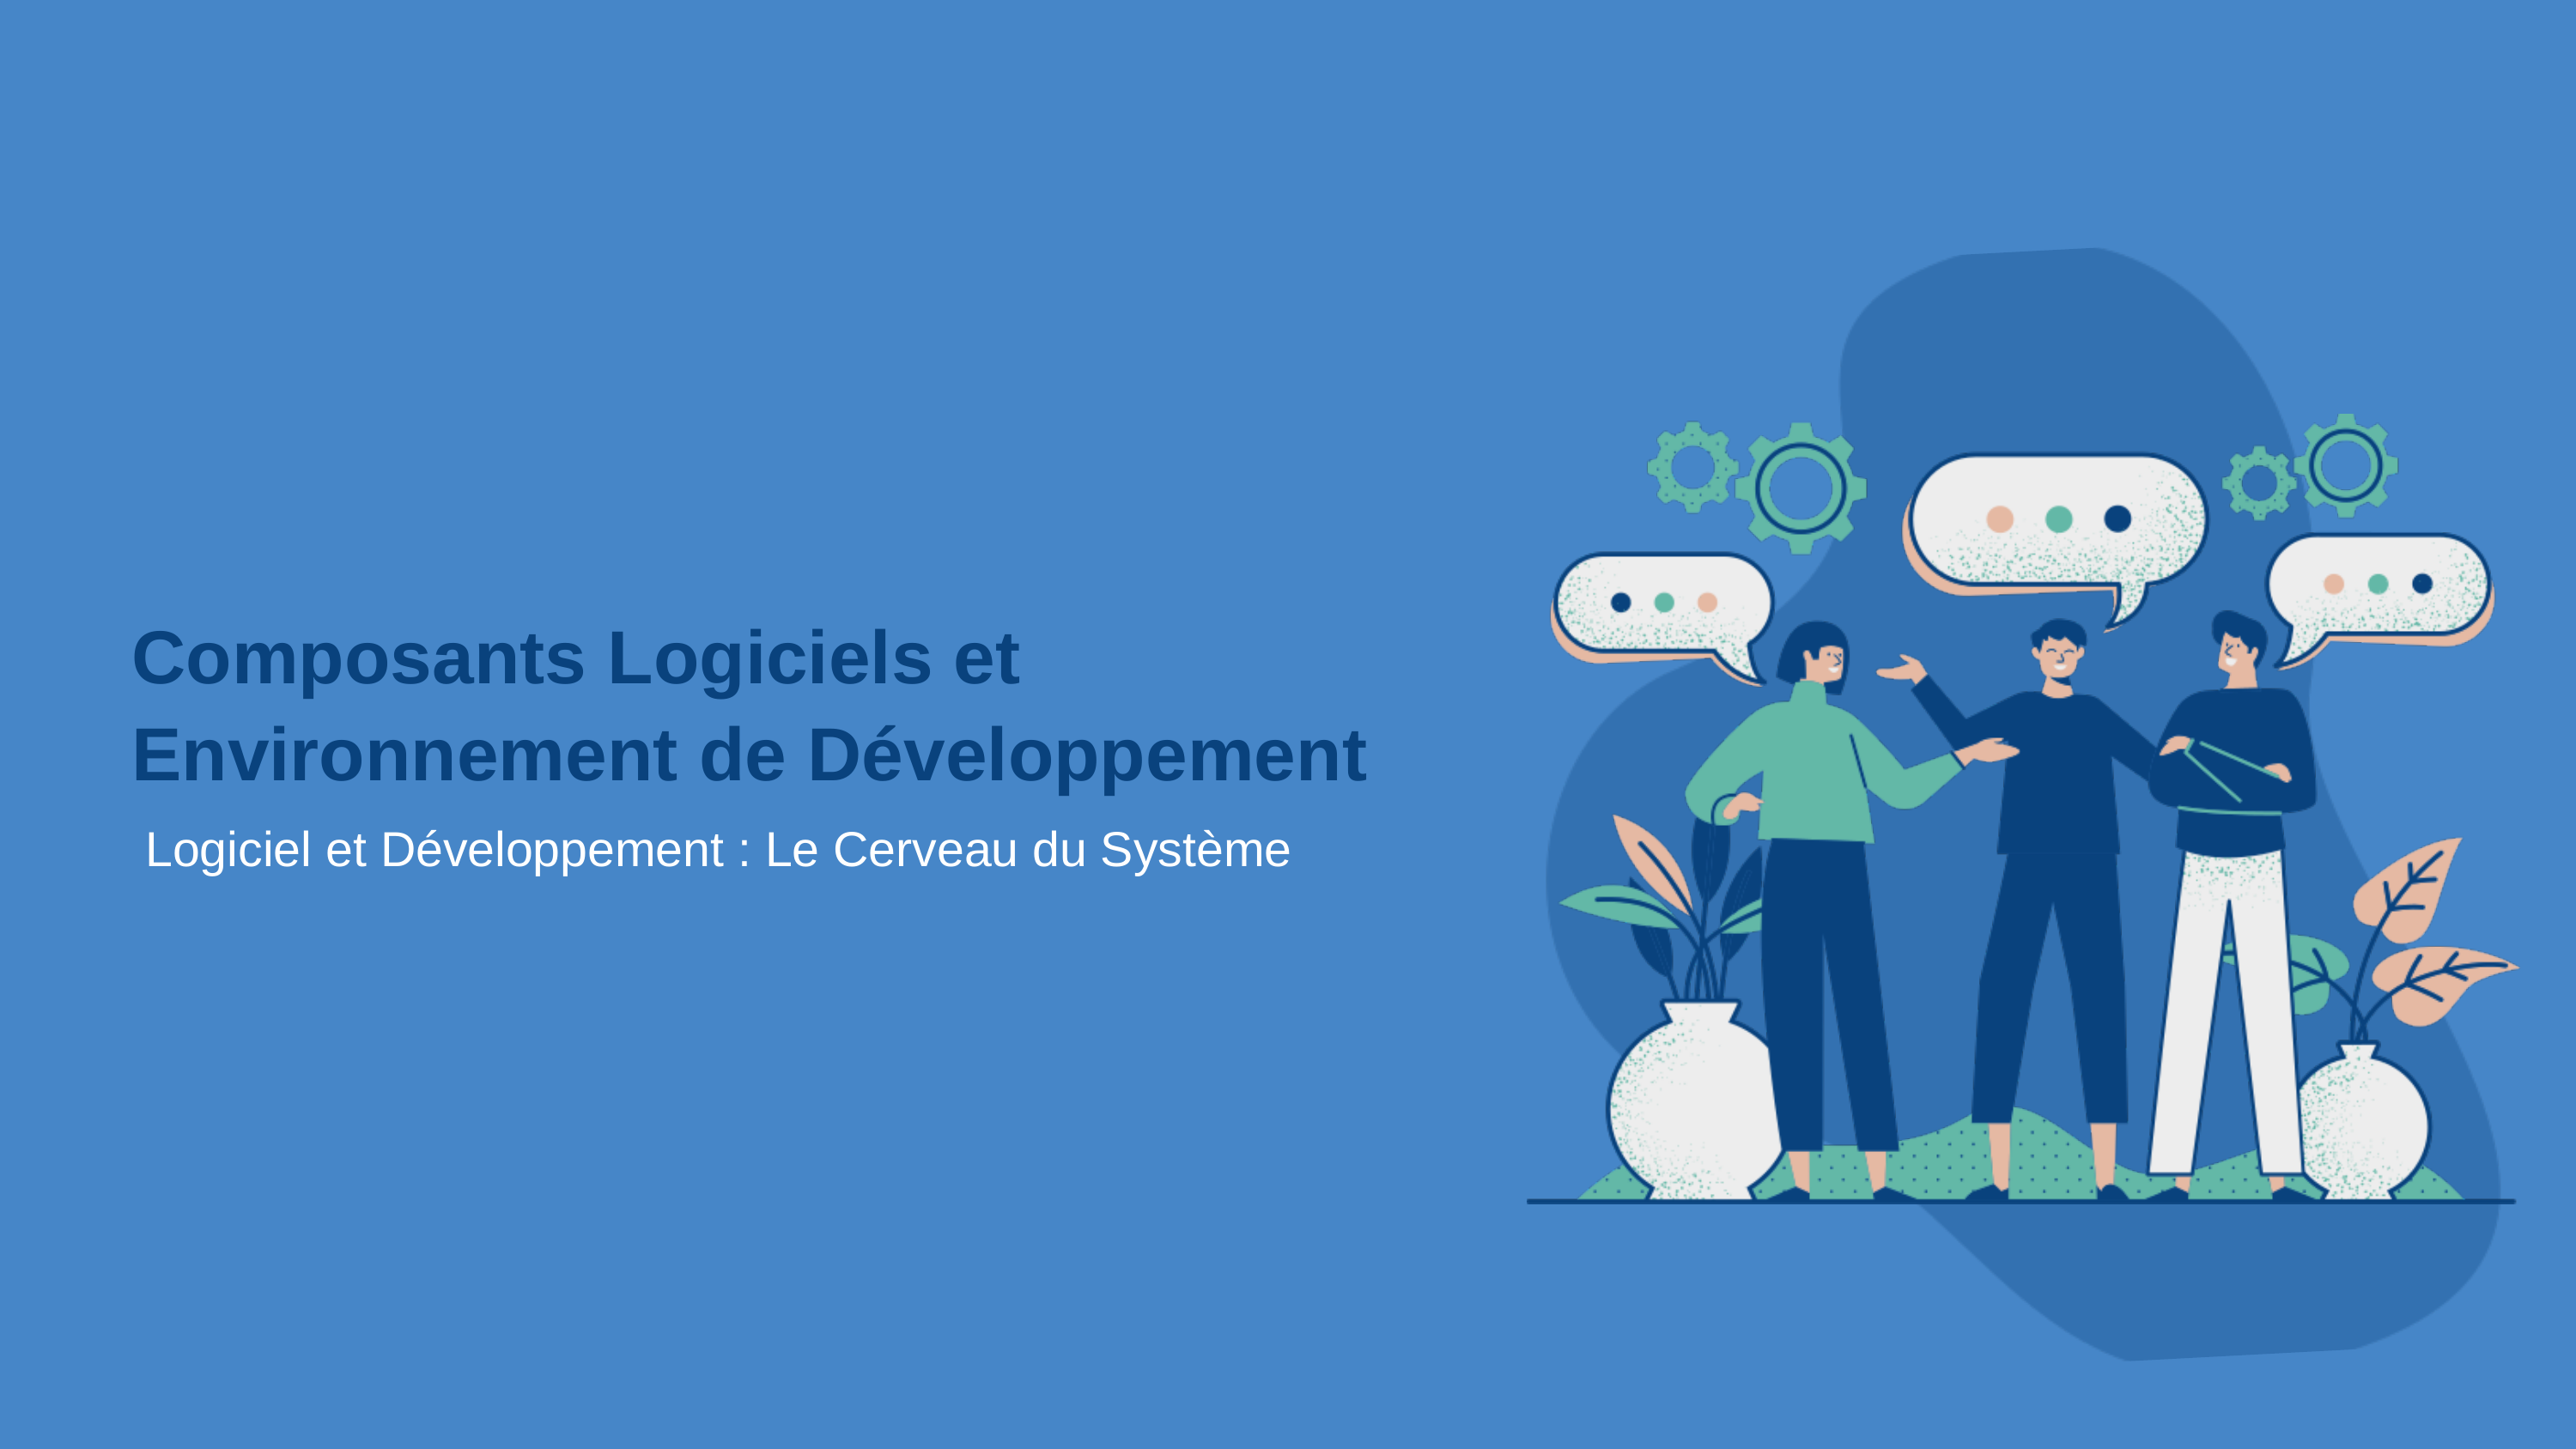

Composants Logiciels et Environnement de Développement
 Logiciel et Développement : Le Cerveau du Système